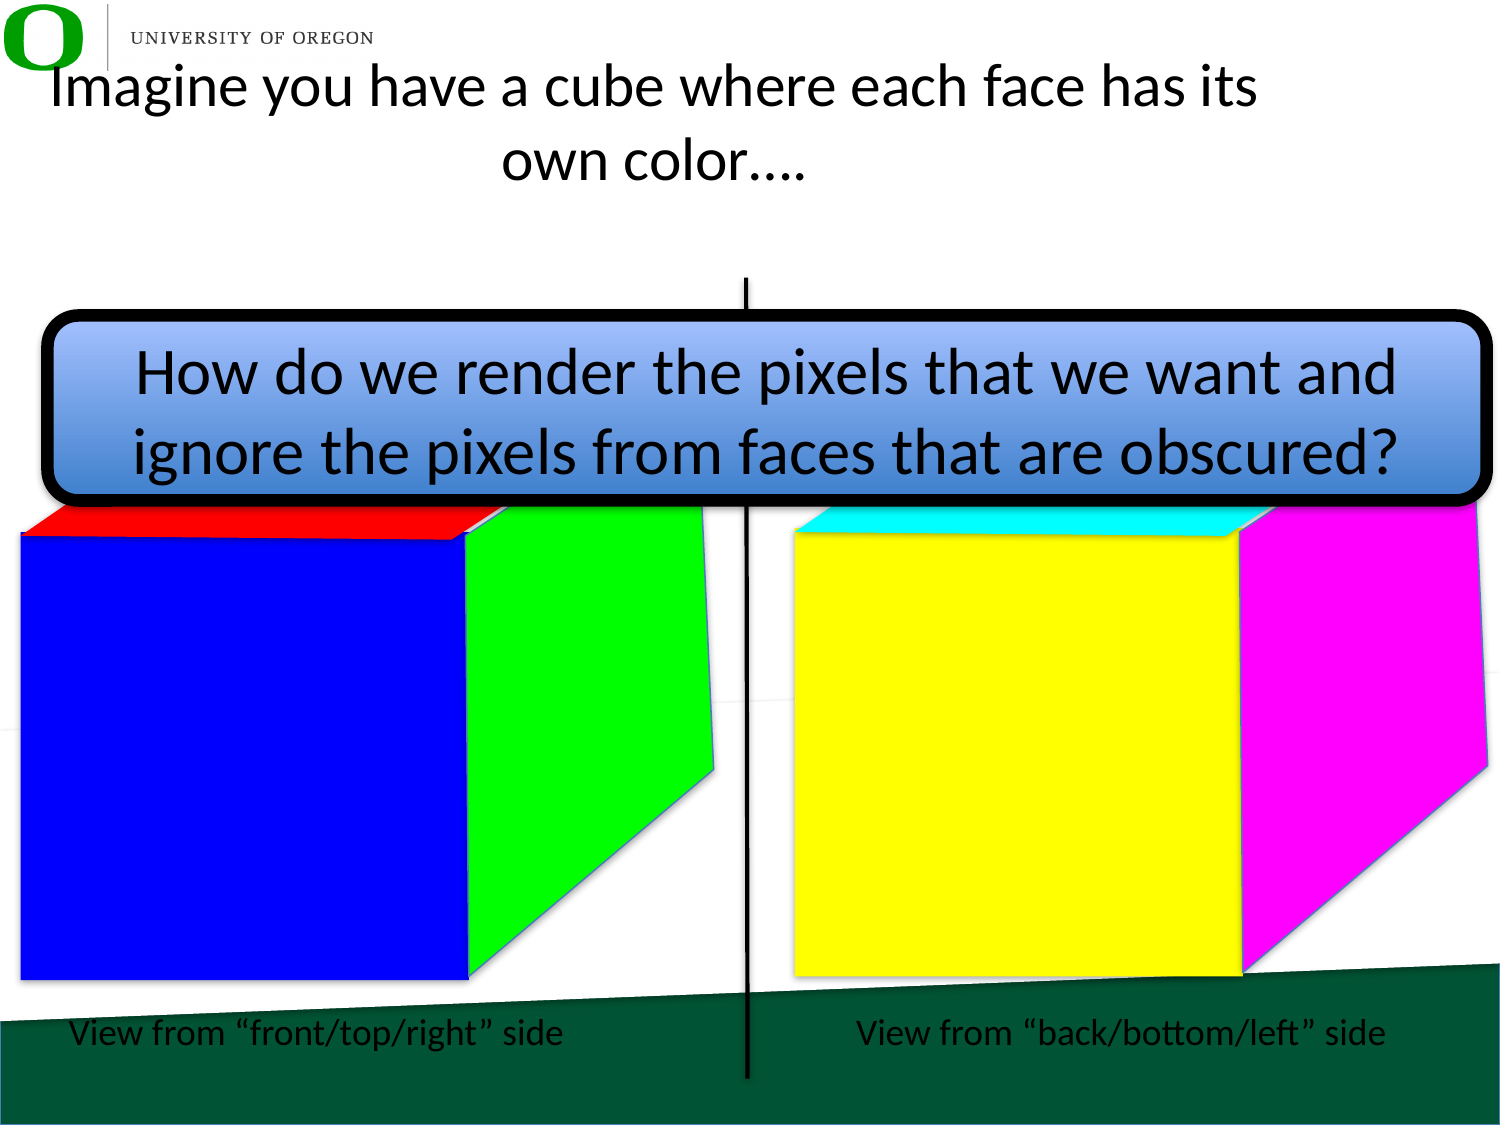

# Imagine you have a cube where each face has its own color….
How do we render the pixels that we want and ignore the pixels from faces that are obscured?

View from “front/top/right” side
View from “back/bottom/left” side